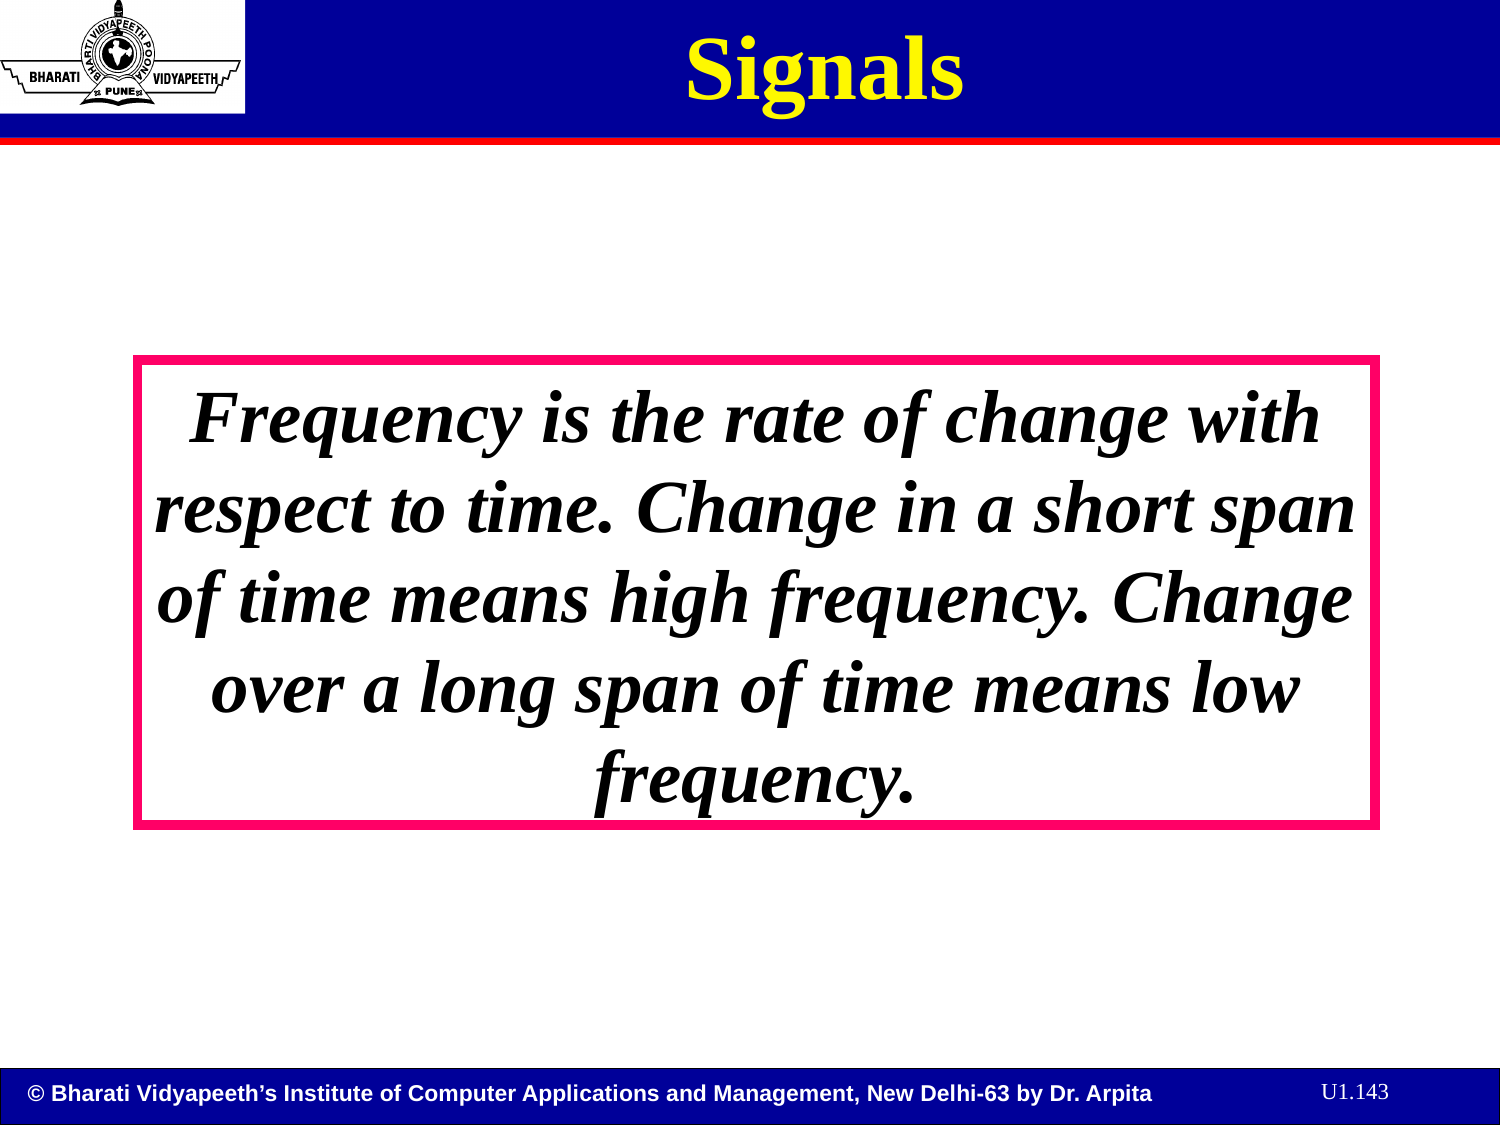

# Signals
Frequency is the rate of change with respect to time. Change in a short span of time means high frequency. Change over a long span of time means low frequency.